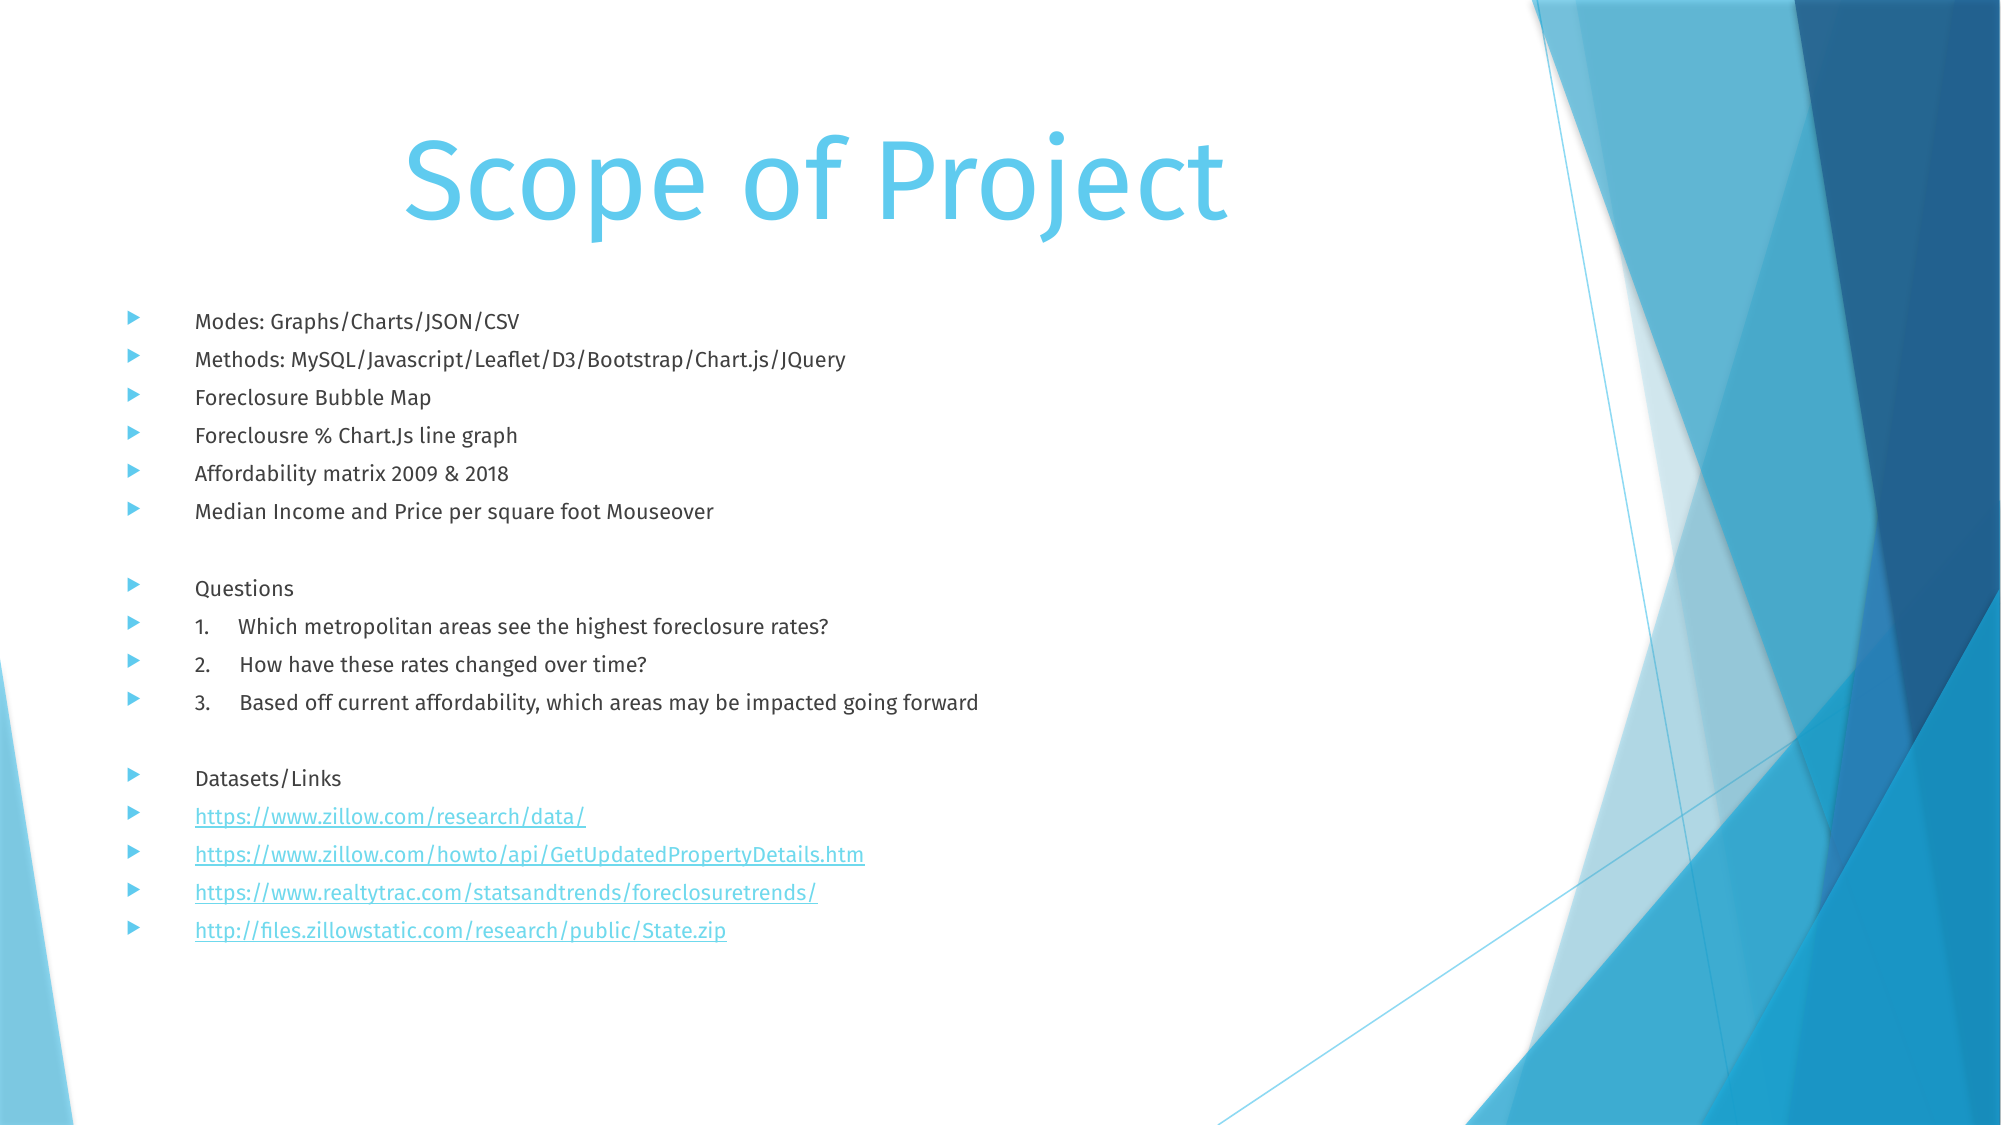

# Scope of Project

Modes: Graphs/Charts/JSON/CSV
Methods: MySQL/Javascript/Leaflet/D3/Bootstrap/Chart.js/JQuery
Foreclosure Bubble Map
Foreclousre % Chart.Js line graph
Affordability matrix 2009 & 2018
Median Income and Price per square foot Mouseover

Questions
1.     Which metropolitan areas see the highest foreclosure rates?
2.     How have these rates changed over time?
3.     Based off current affordability, which areas may be impacted going forward

Datasets/Links
https://www.zillow.com/research/data/
https://www.zillow.com/howto/api/GetUpdatedPropertyDetails.htm
https://www.realtytrac.com/statsandtrends/foreclosuretrends/
http://files.zillowstatic.com/research/public/State.zip